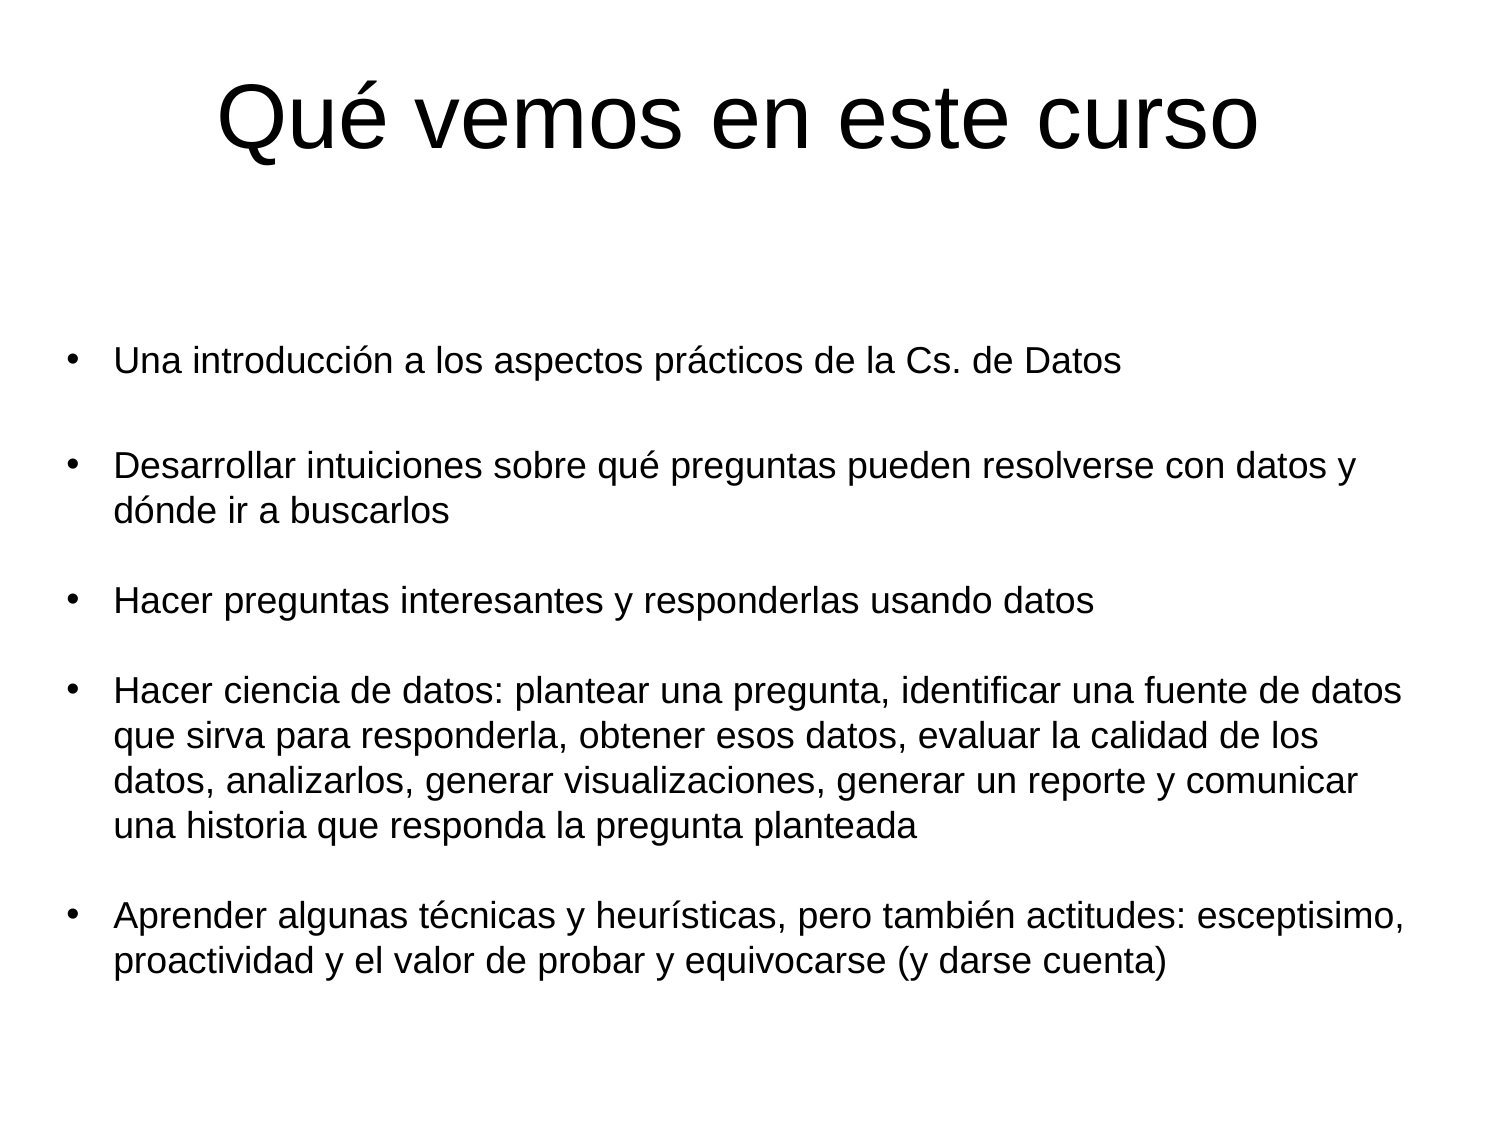

Qué vemos en este curso

Una introducción a los aspectos prácticos de la Cs. de Datos

Desarrollar intuiciones sobre qué preguntas pueden resolverse con datos y dónde ir a buscarlos

Hacer preguntas interesantes y responderlas usando datos

Hacer ciencia de datos: plantear una pregunta, identificar una fuente de datos que sirva para responderla, obtener esos datos, evaluar la calidad de los datos, analizarlos, generar visualizaciones, generar un reporte y comunicar una historia que responda la pregunta planteada

Aprender algunas técnicas y heurísticas, pero también actitudes: esceptisimo, proactividad y el valor de probar y equivocarse (y darse cuenta)